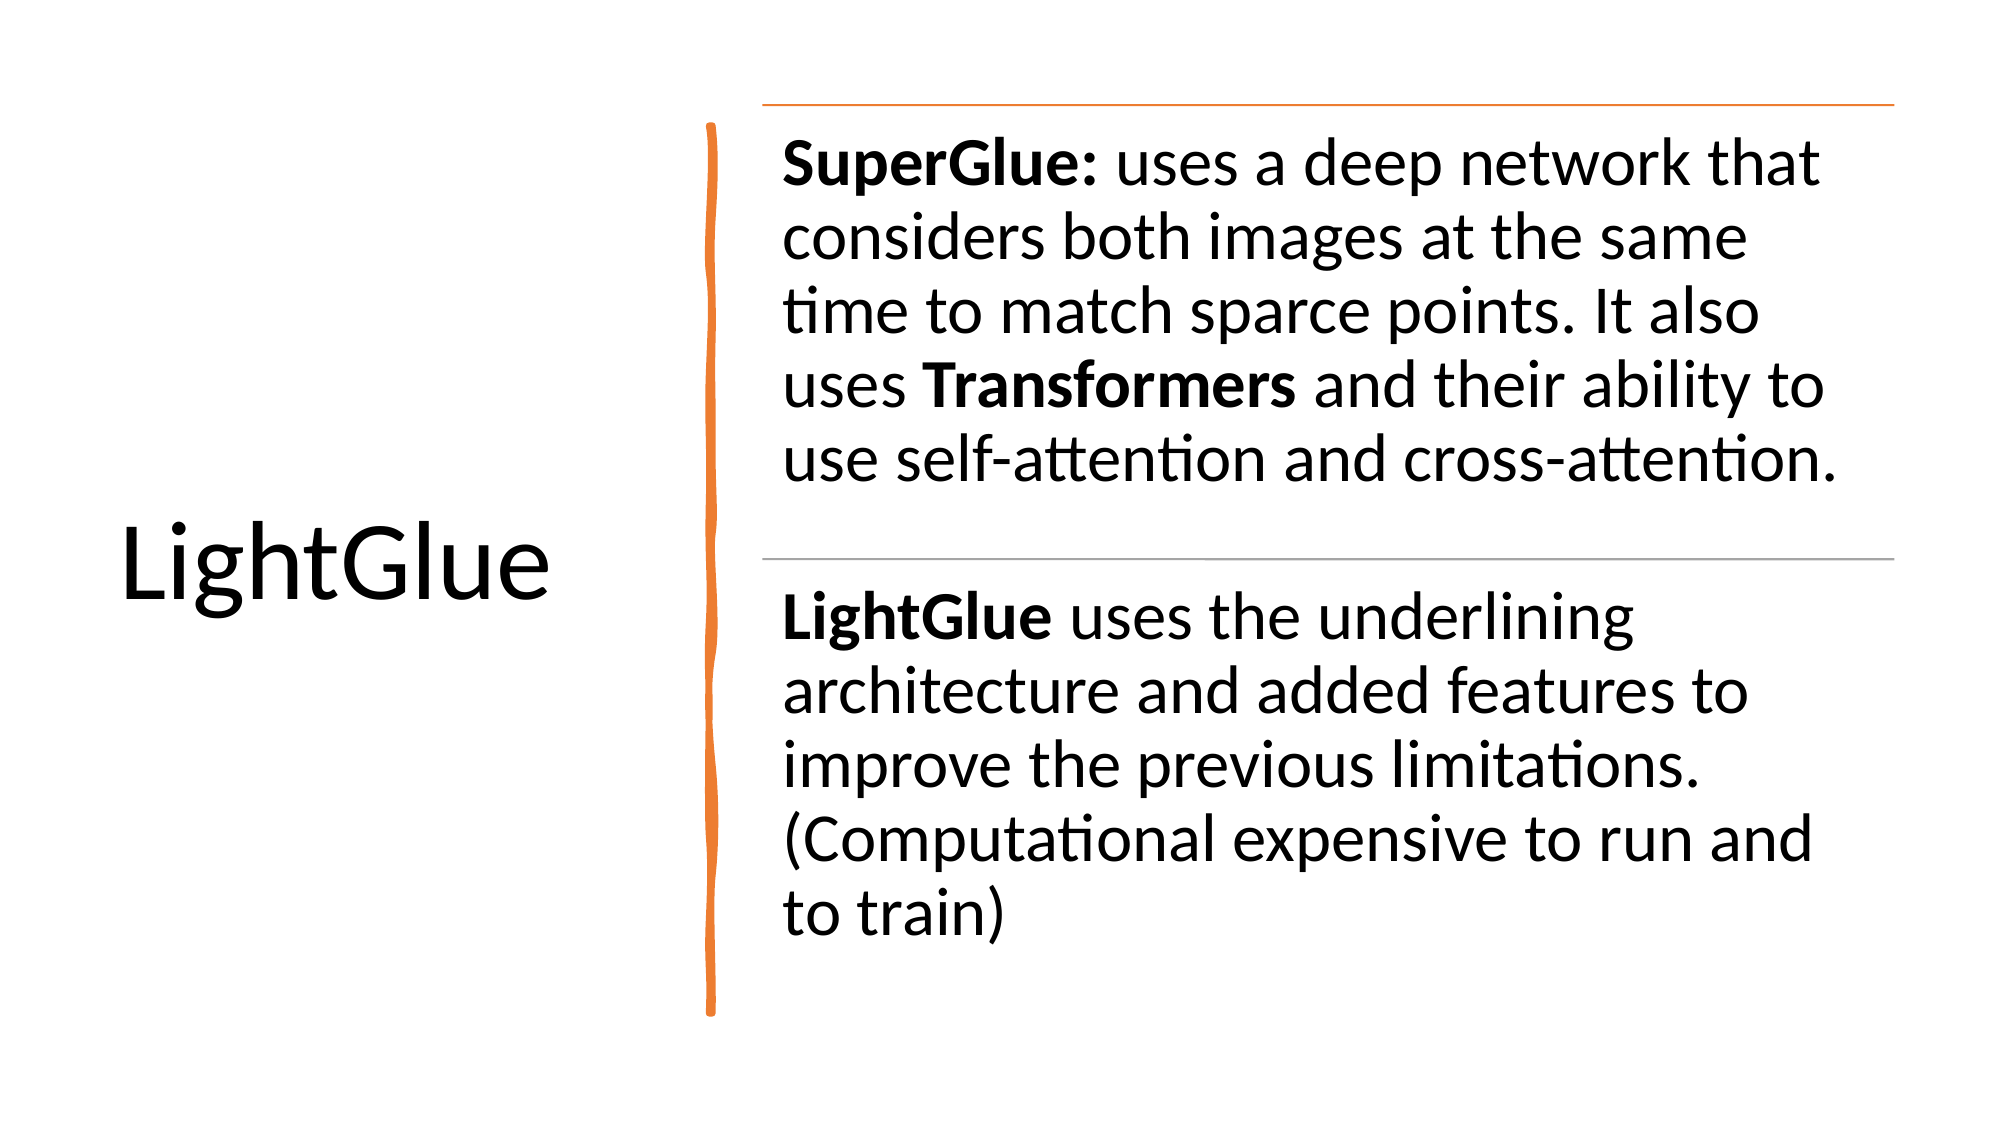

SuperGlue: uses a deep network that considers both images at the same time to match sparce points. It also uses Transformers and their ability to use self-attention and cross-attention.
LightGlue uses the underlining architecture and added features to improve the previous limitations. (Computational expensive to run and to train)
# LightGlue